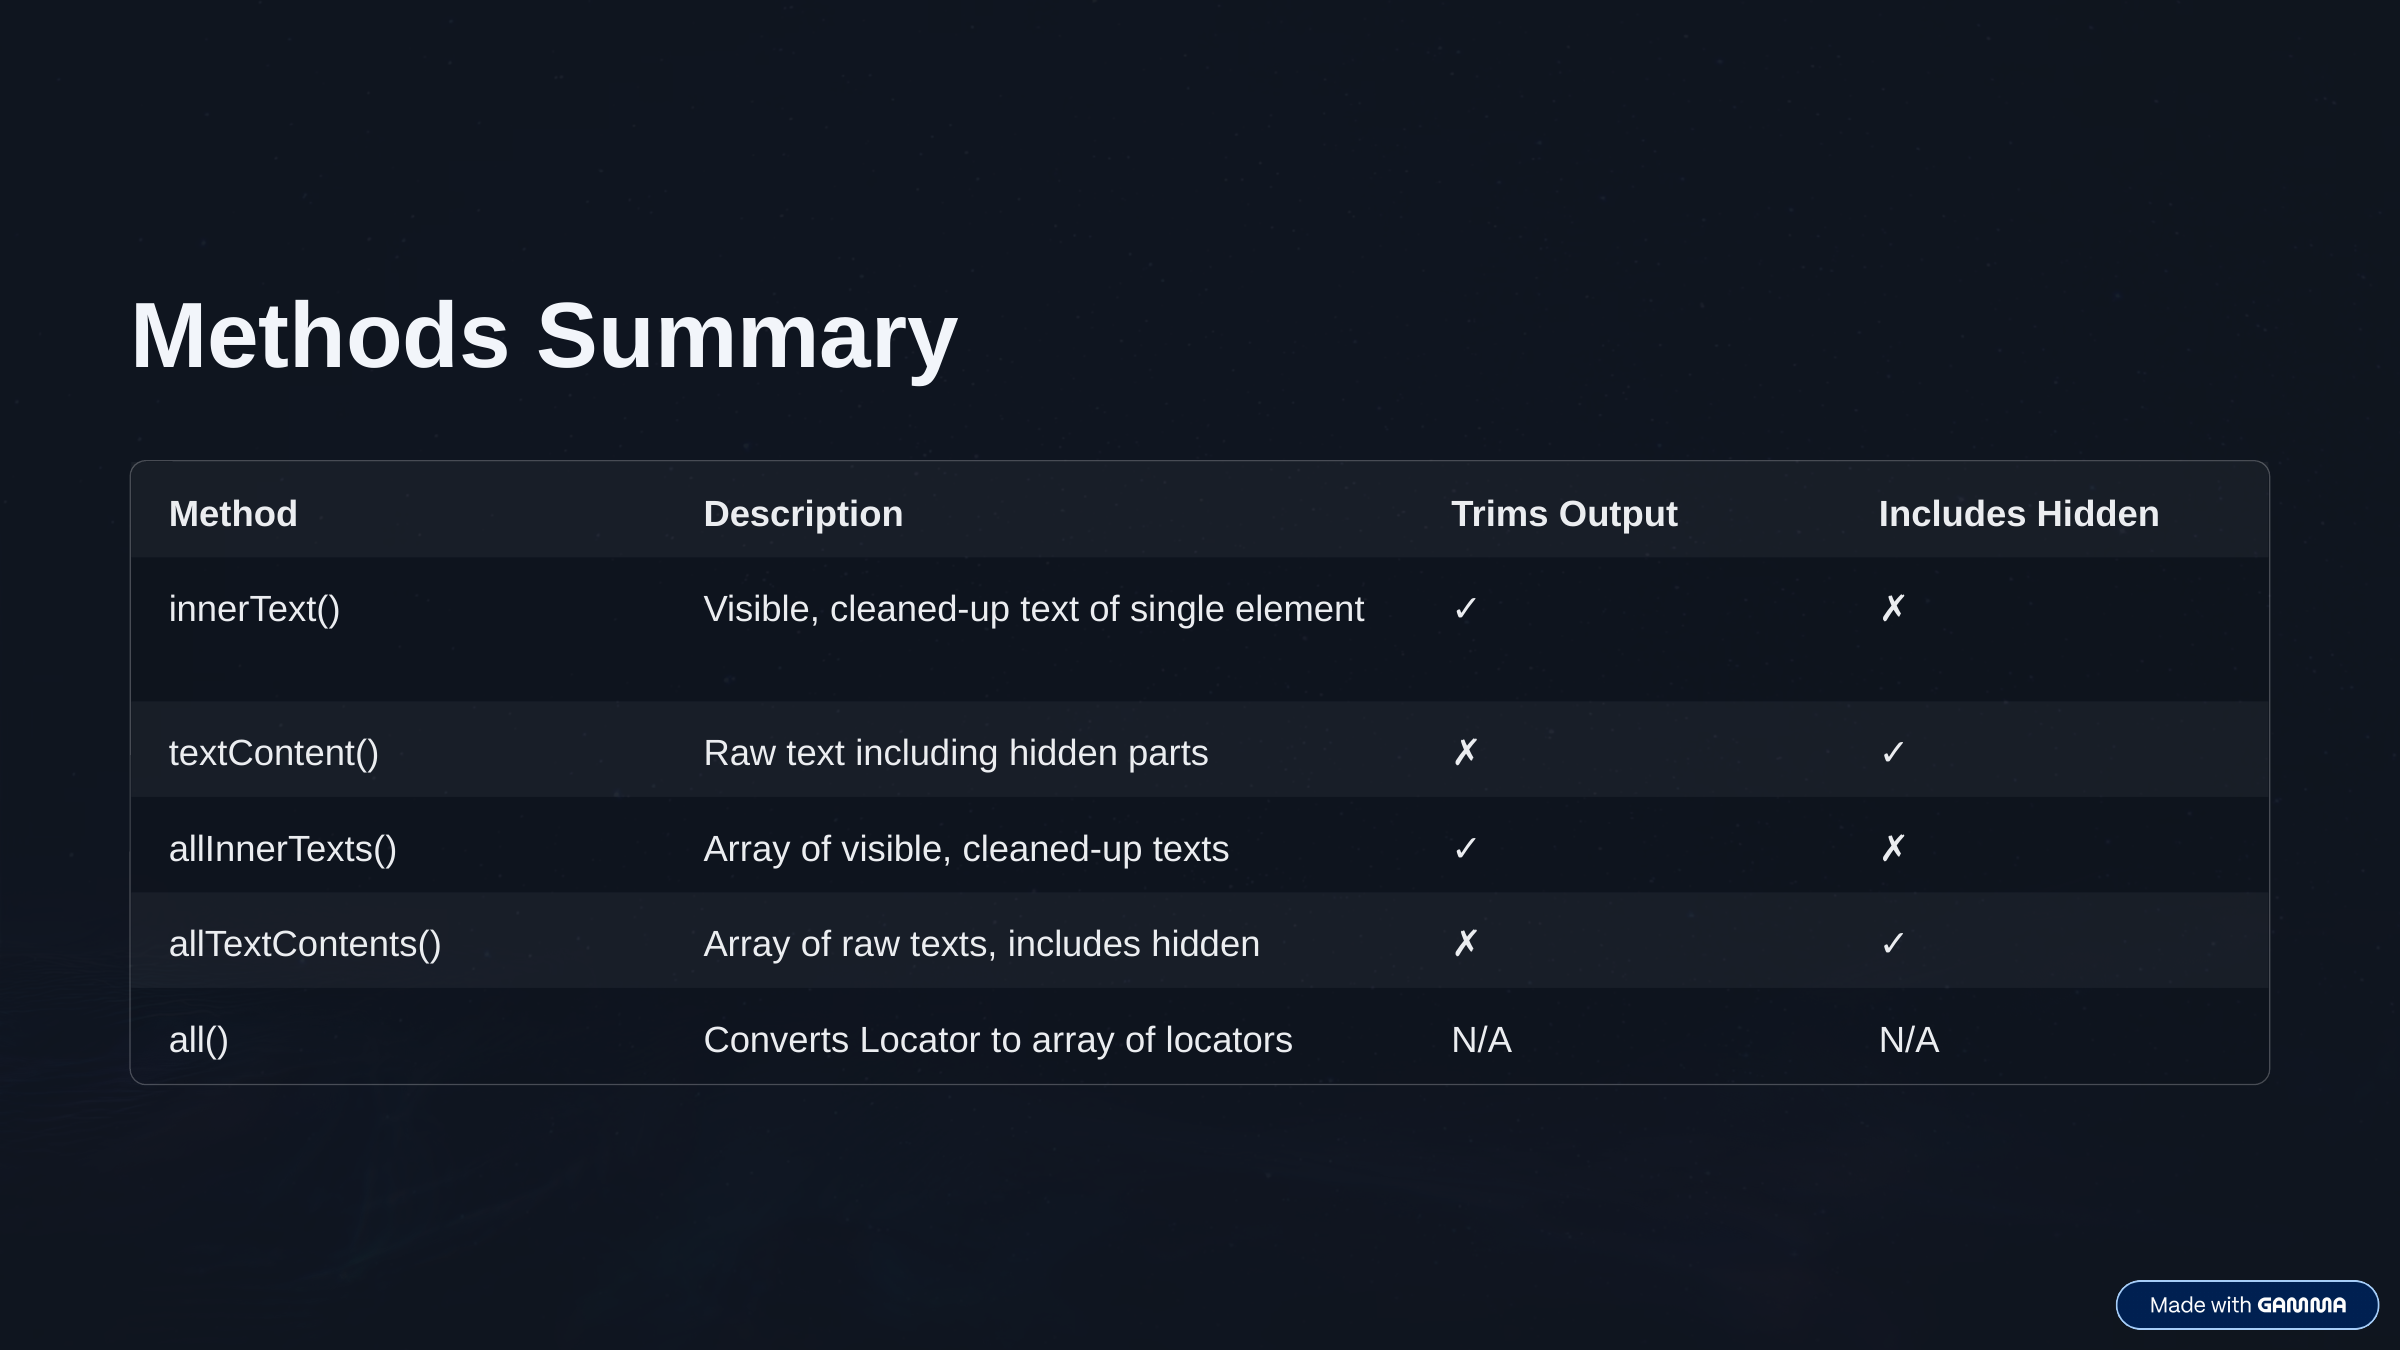

Methods Summary

Method
Description
Trims Output
Includes Hidden

innerText()
Visible, cleaned-up text of single element
✓
✗

textContent()
Raw text including hidden parts
✗
✓

allInnerTexts()
Array of visible, cleaned-up texts
✓
✗

allTextContents()
Array of raw texts, includes hidden
✗
✓

all()
Converts Locator to array of locators
N/A
N/A